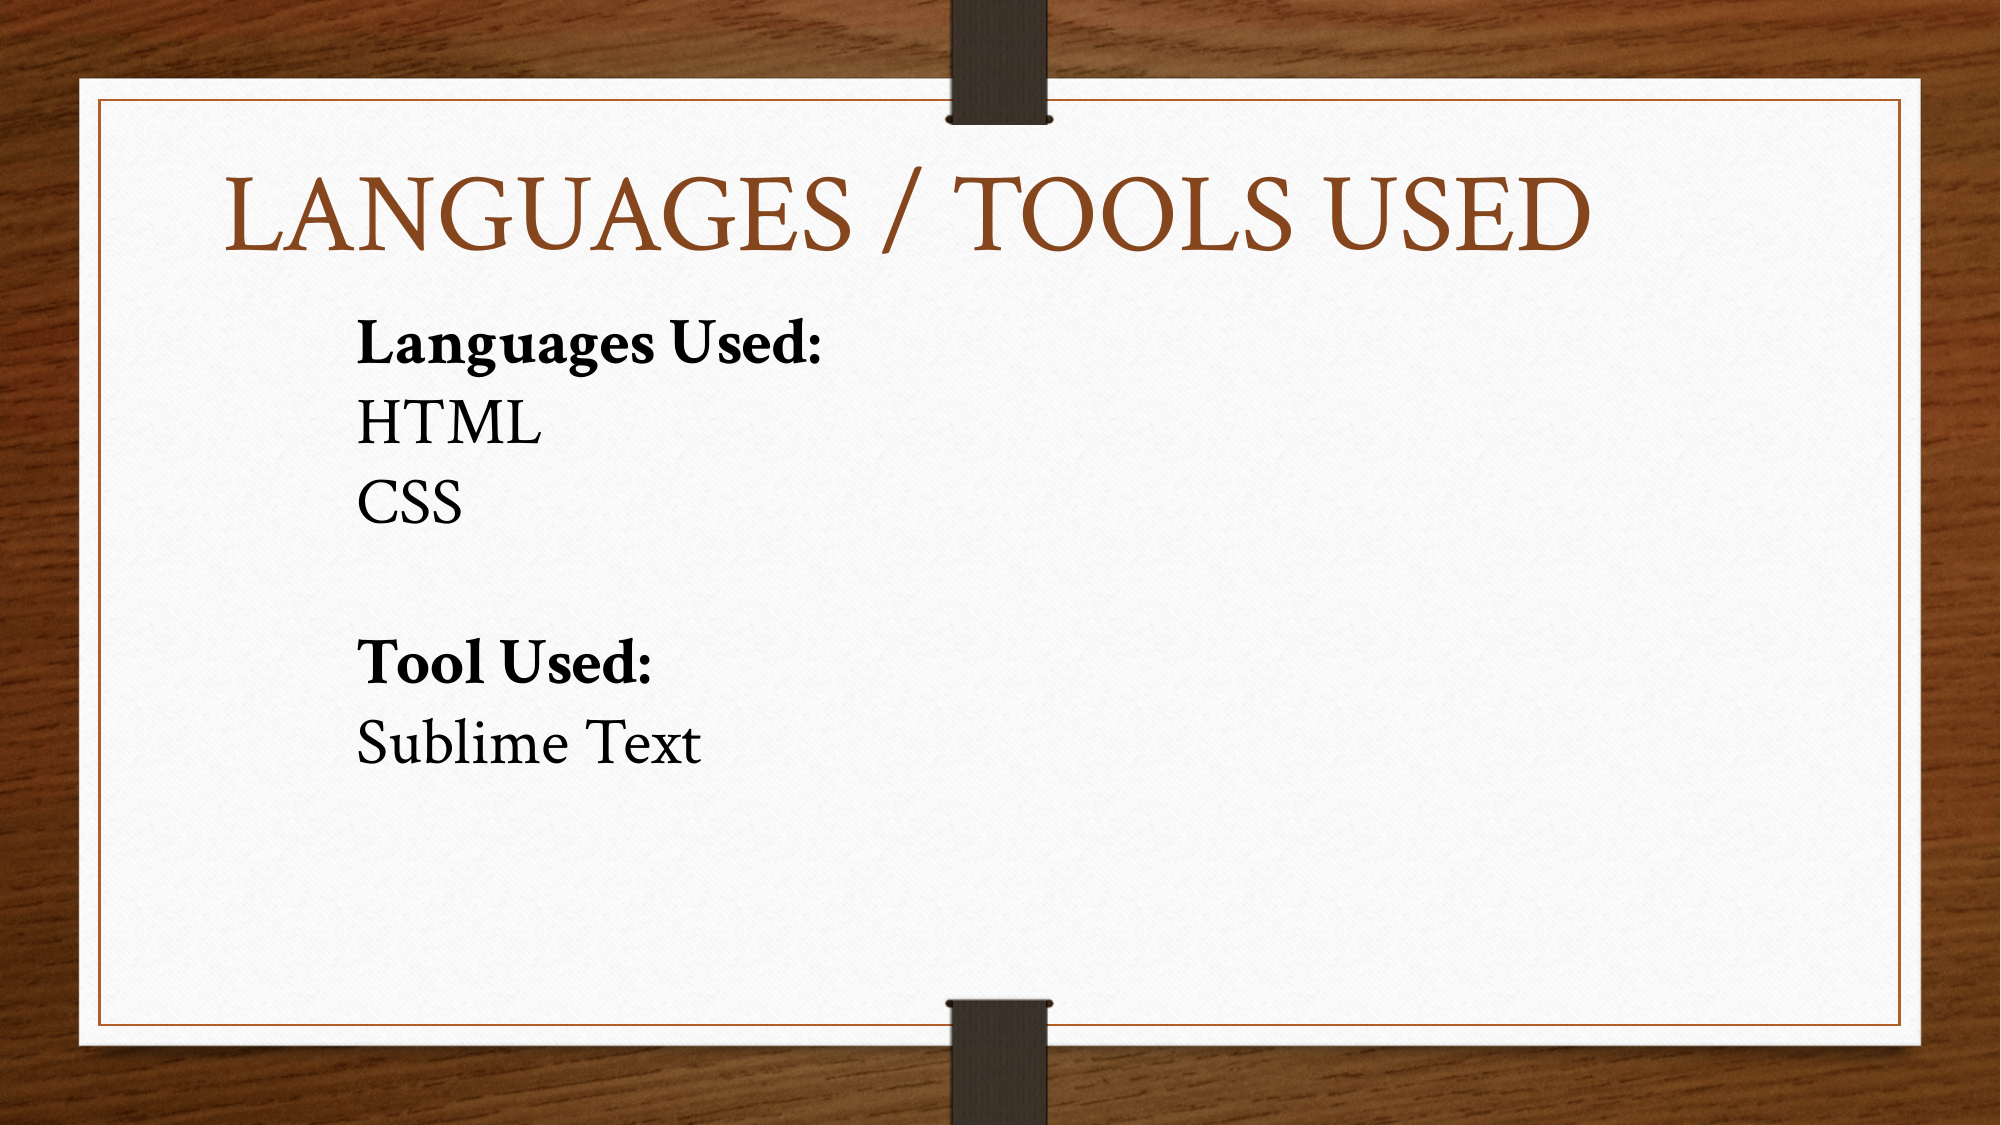

LANGUAGES / TOOLS USED
Languages Used:
HTML
CSS

Tool Used:
Sublime Text